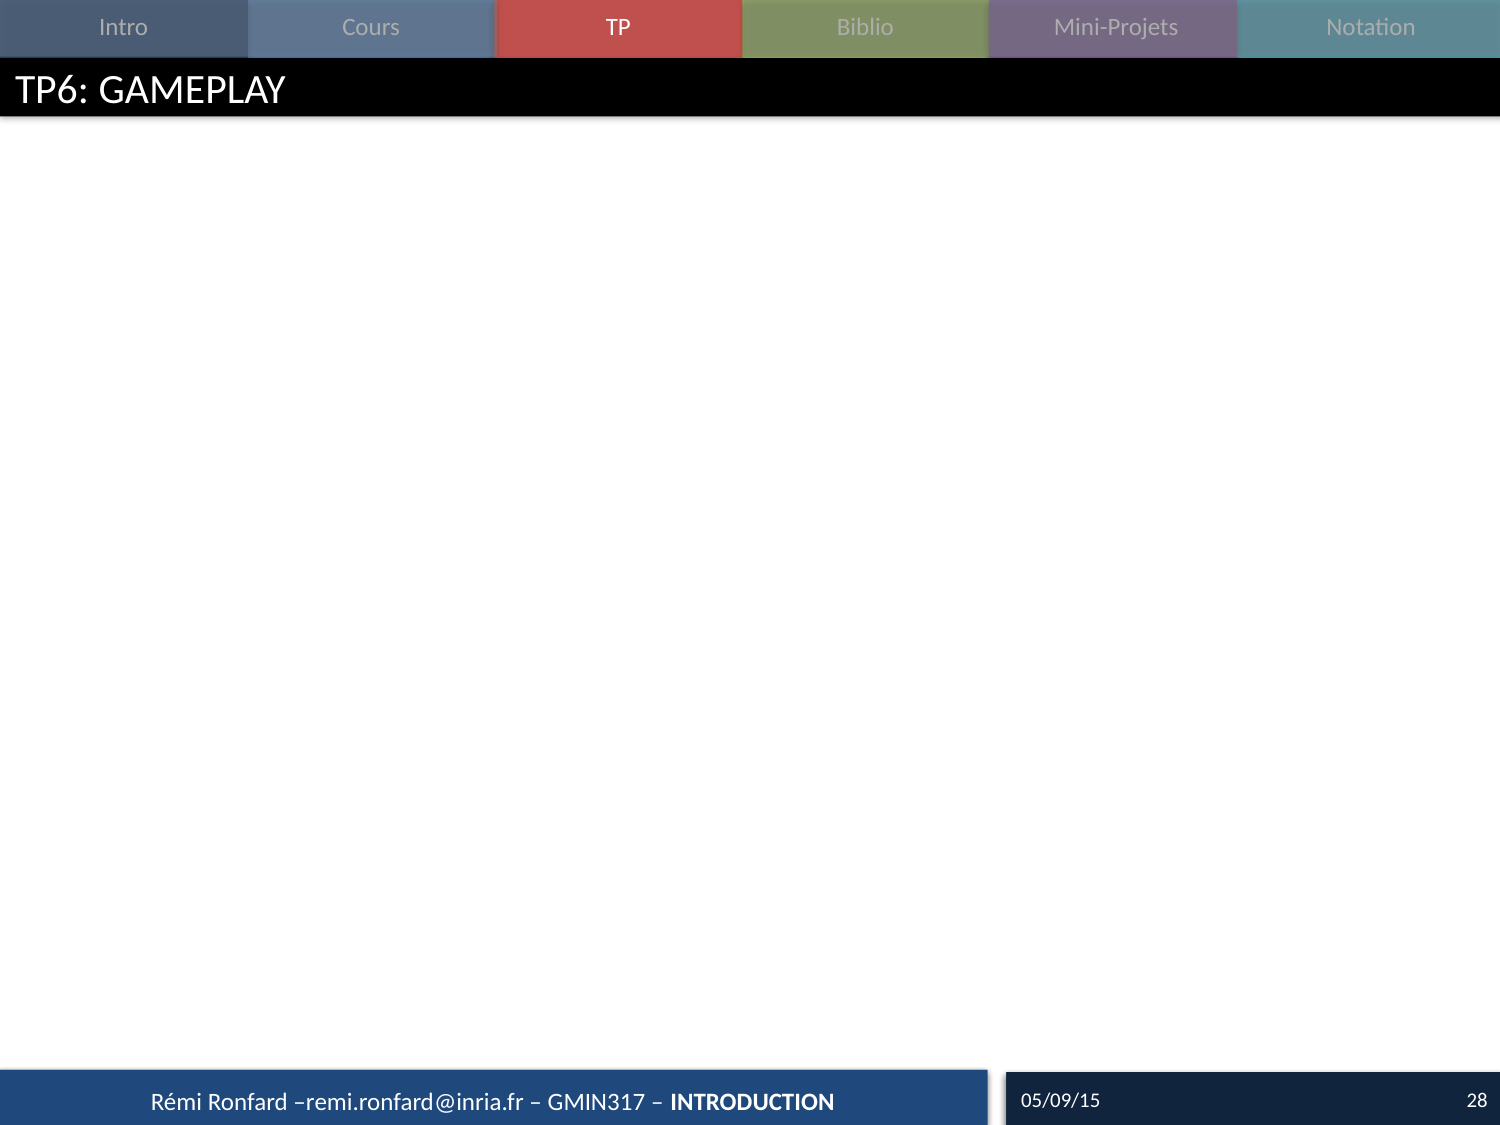

# TP6: GAMEPLAY

05/09/15
28
Rémi Ronfard –remi.ronfard@inria.fr – GMIN317 – INTRODUCTION